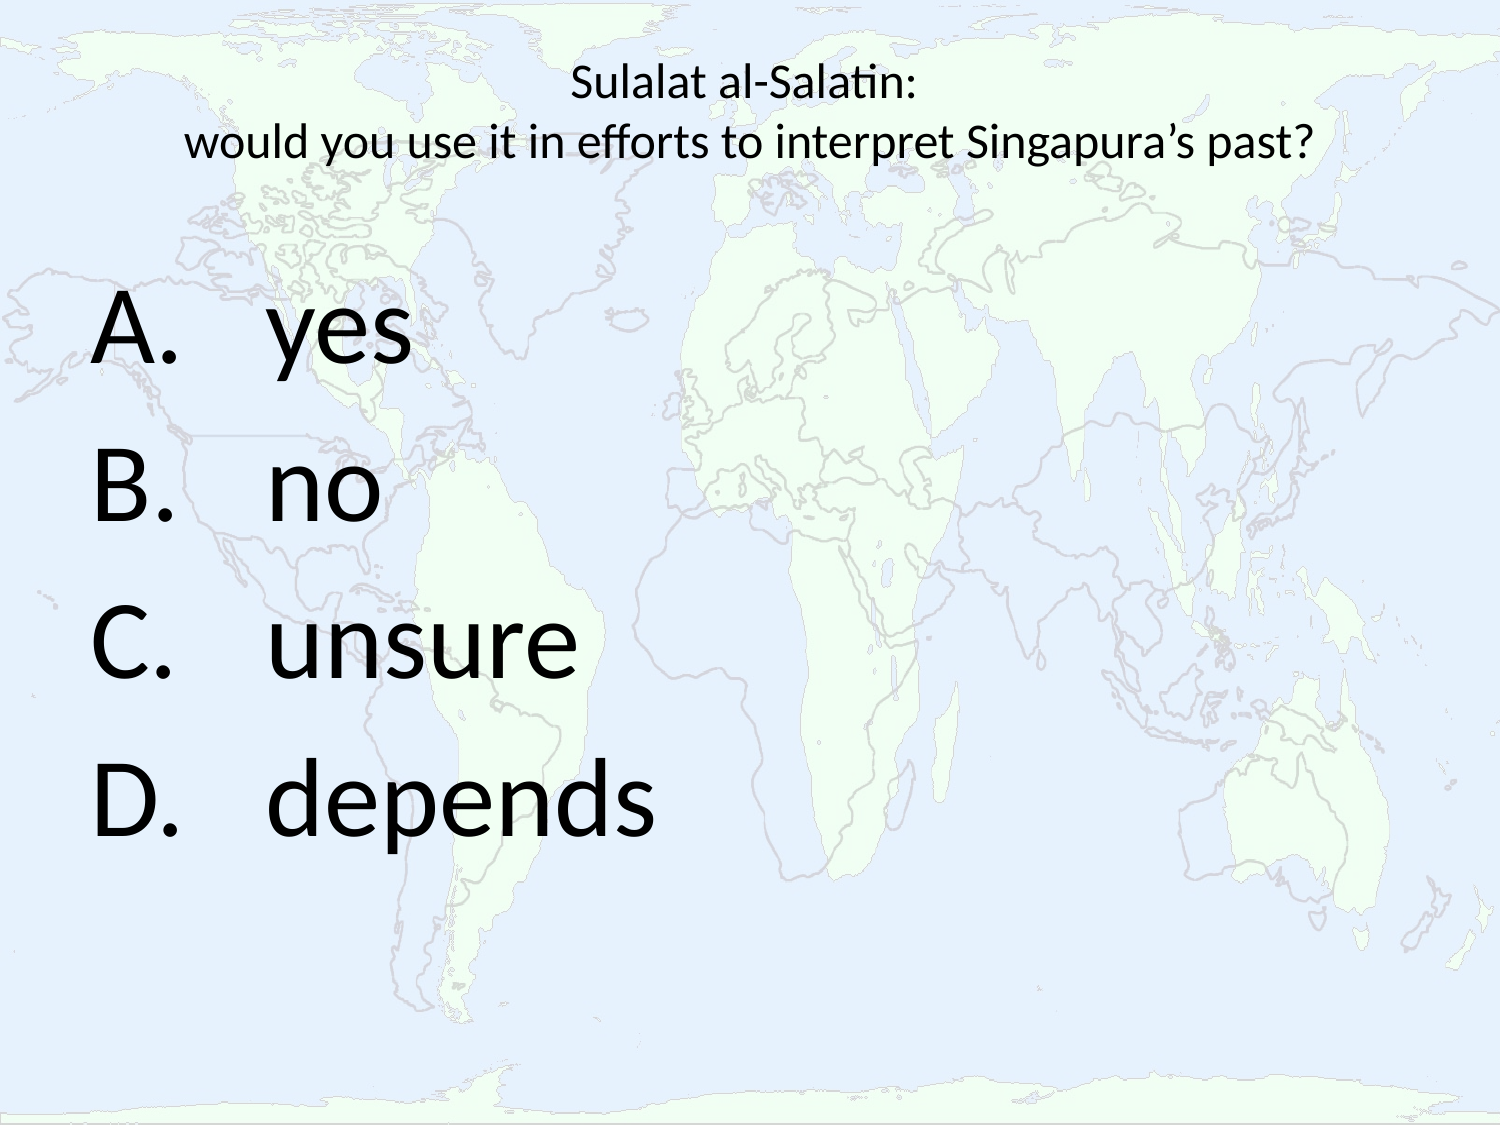

# Sulalat al-Salatin: would you use it in efforts to interpret Singapura’s past?
 yes
 no
 unsure
 depends